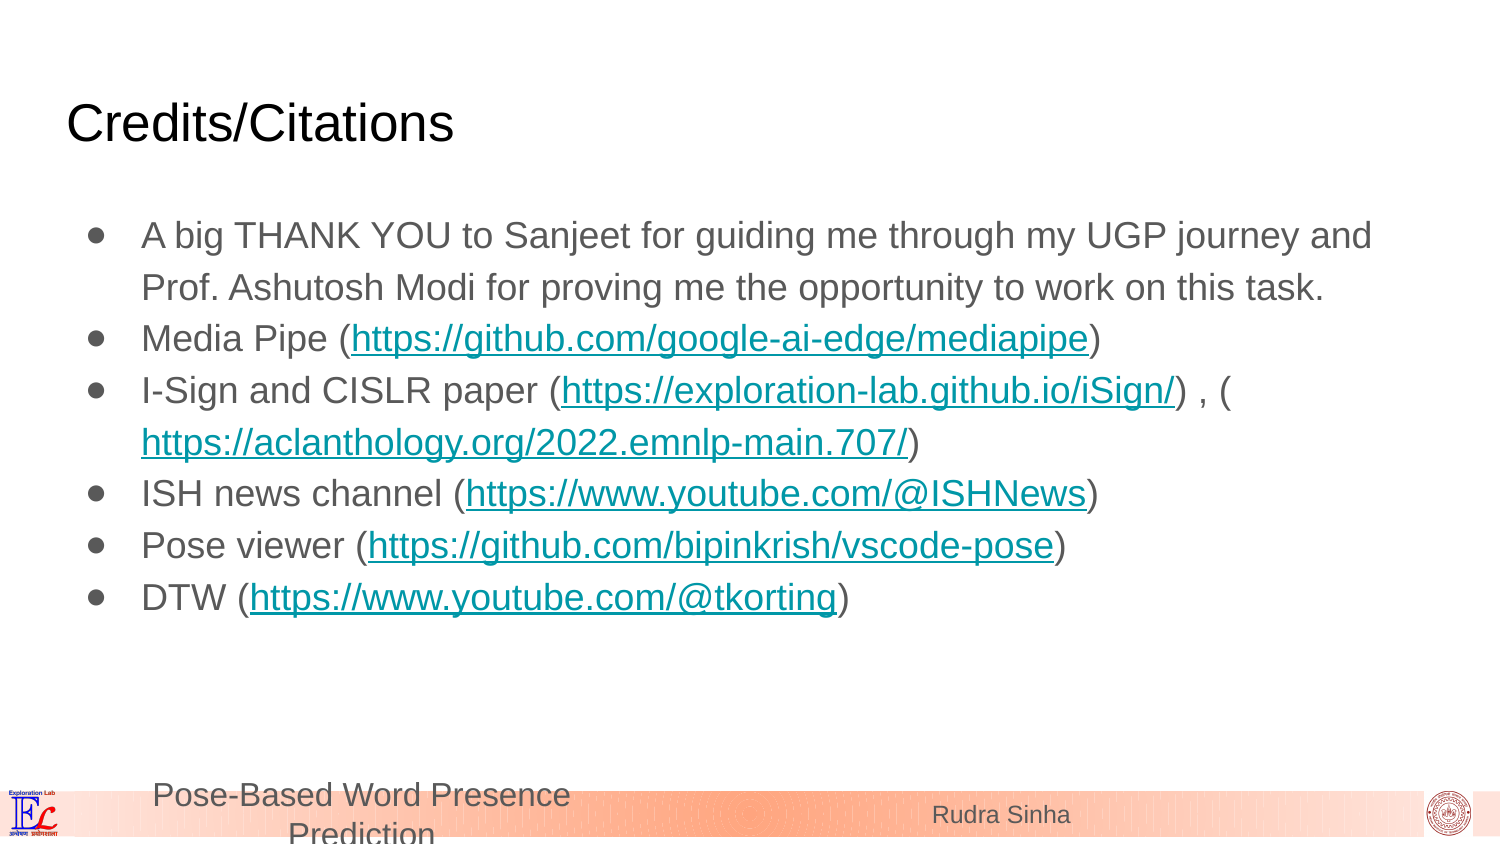

# Credits/Citations
A big THANK YOU to Sanjeet for guiding me through my UGP journey and Prof. Ashutosh Modi for proving me the opportunity to work on this task.
Media Pipe (https://github.com/google-ai-edge/mediapipe)
I-Sign and CISLR paper (https://exploration-lab.github.io/iSign/) , (https://aclanthology.org/2022.emnlp-main.707/)
ISH news channel (https://www.youtube.com/@ISHNews)
Pose viewer (https://github.com/bipinkrish/vscode-pose)
DTW (https://www.youtube.com/@tkorting)